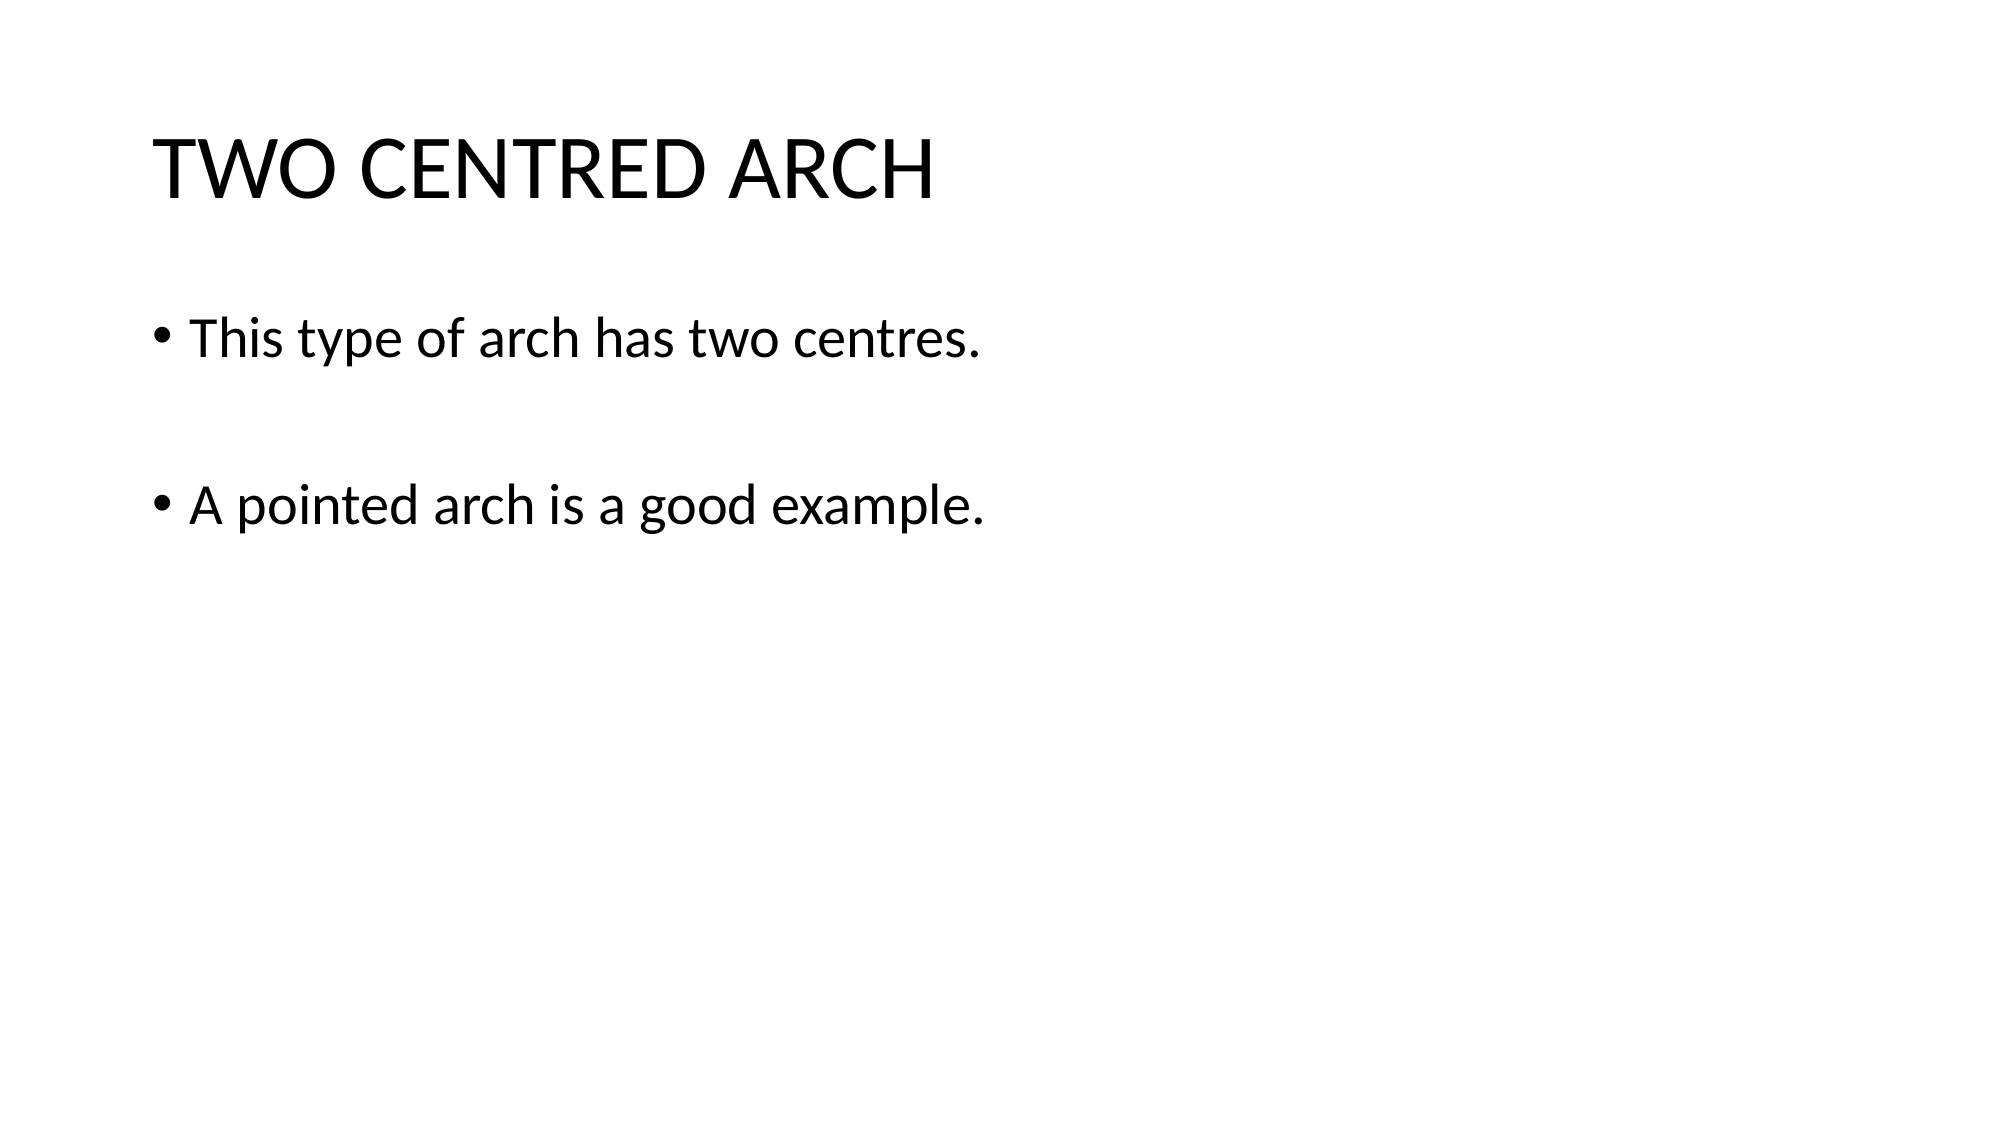

# TWO CENTRED ARCH
This type of arch has two centres.

A pointed arch is a good example.